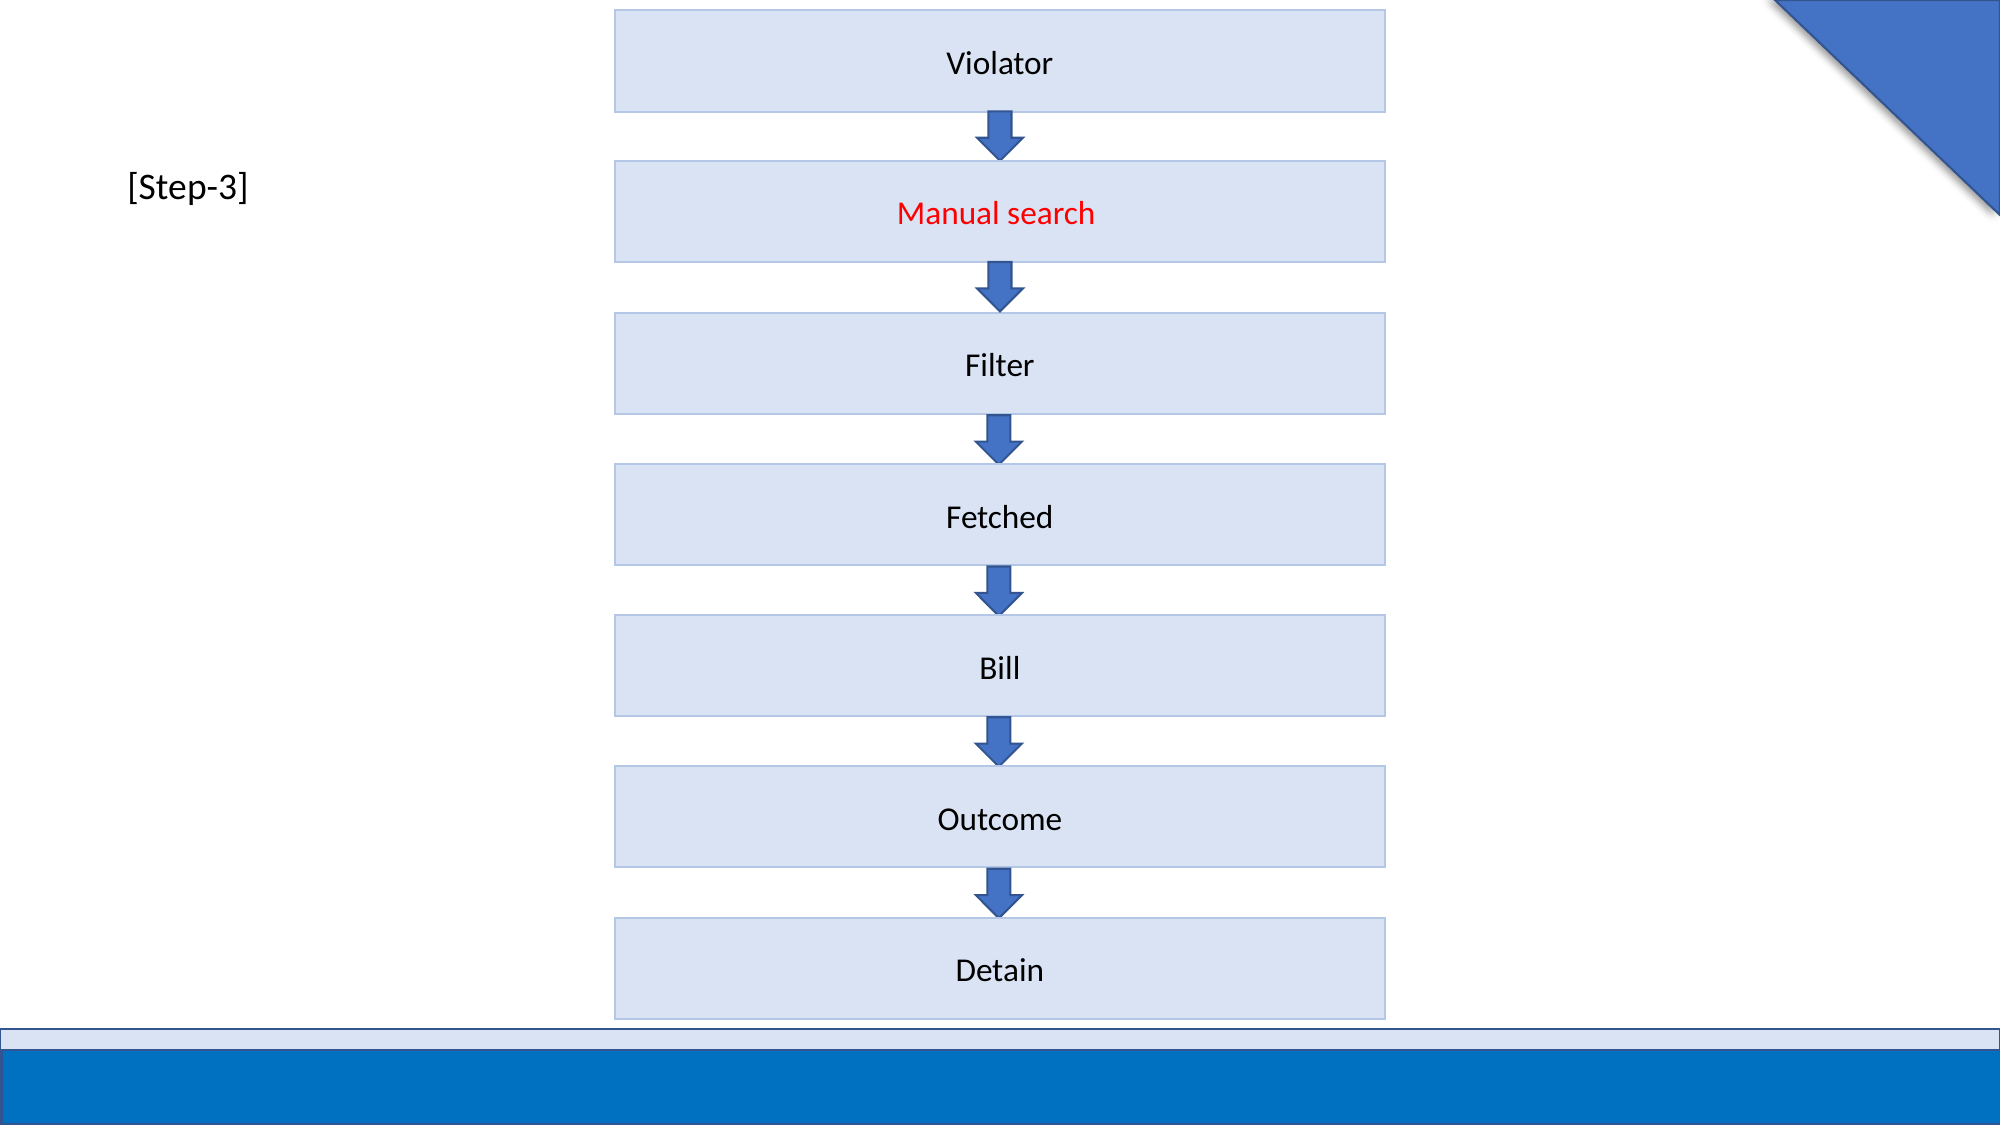

Violator

Manual search

Filter

Fetched

Bill

Outcome

Detain
[Step-3]